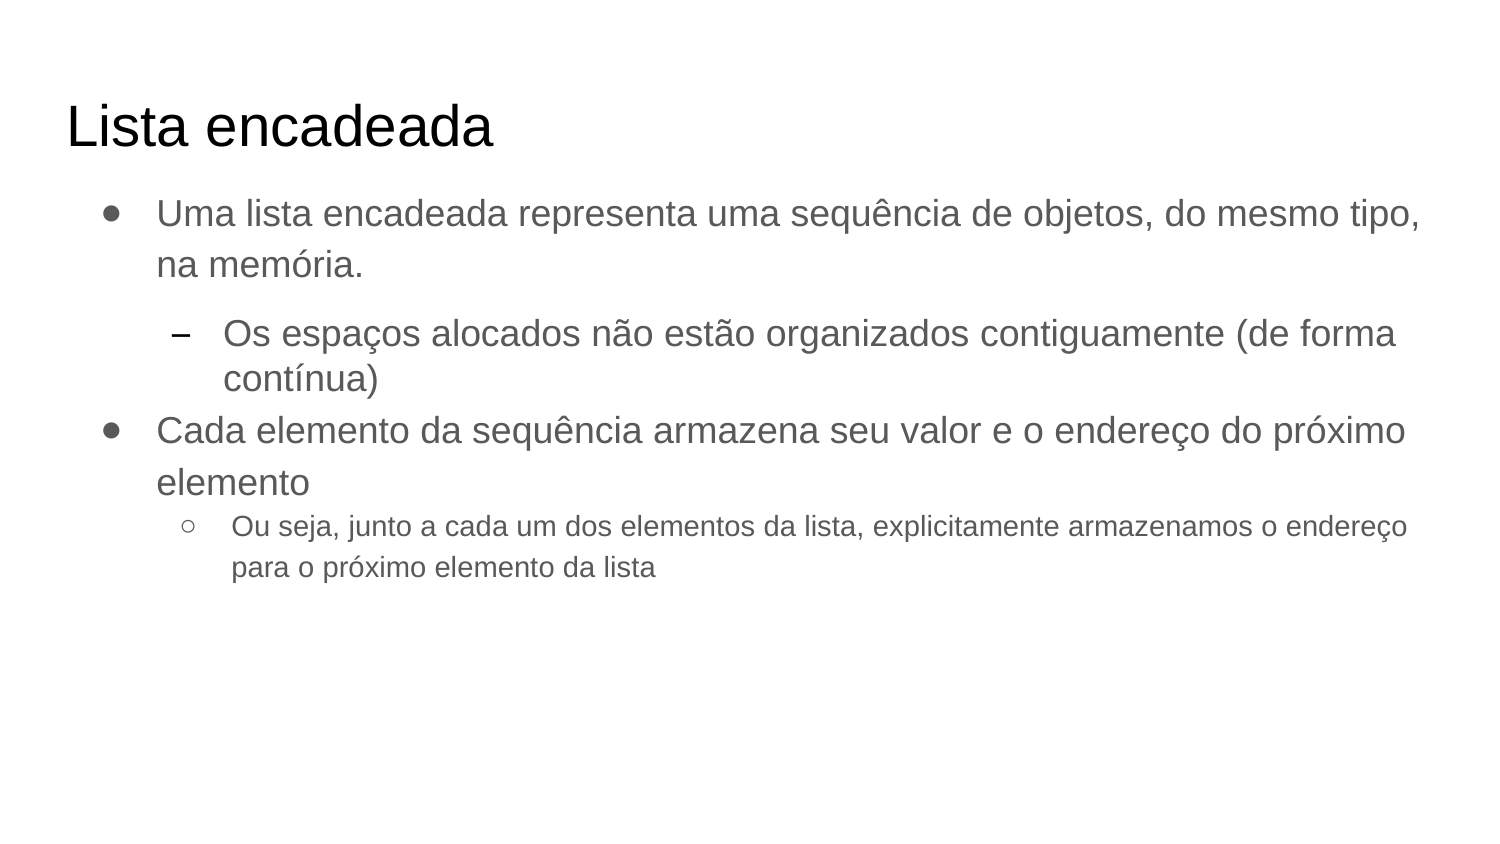

Lista encadeada
Uma lista encadeada representa uma sequência de objetos, do mesmo tipo, na memória.
Os espaços alocados não estão organizados contiguamente (de forma contínua)
Cada elemento da sequência armazena seu valor e o endereço do próximo elemento
Ou seja, junto a cada um dos elementos da lista, explicitamente armazenamos o endereço para o próximo elemento da lista